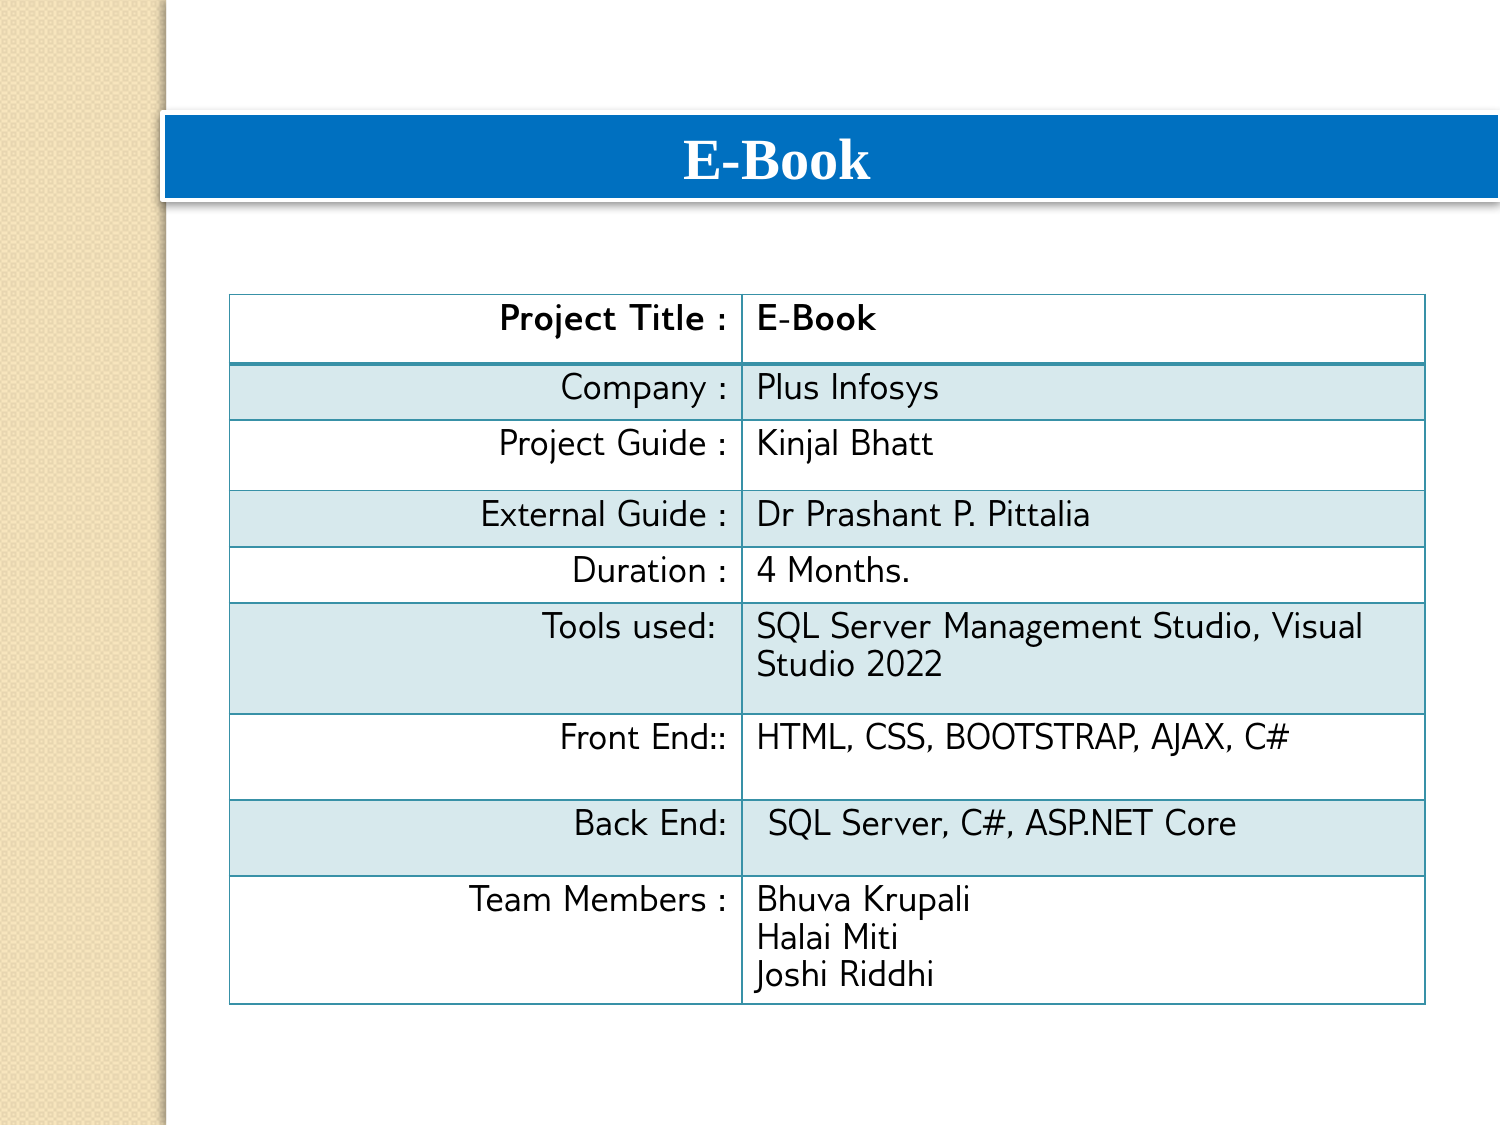

E-Book
| Project Title : | E-Book |
| --- | --- |
| Company : | Plus Infosys |
| Project Guide : | Kinjal Bhatt |
| External Guide : | Dr Prashant P. Pittalia |
| Duration : | 4 Months. |
| Tools used: | SQL Server Management Studio, Visual Studio 2022 |
| Front End:: | HTML, CSS, BOOTSTRAP, AJAX, C# |
| Back End: | SQL Server, C#, ASP.NET Core |
| Team Members : | Bhuva Krupali Halai Miti Joshi Riddhi |